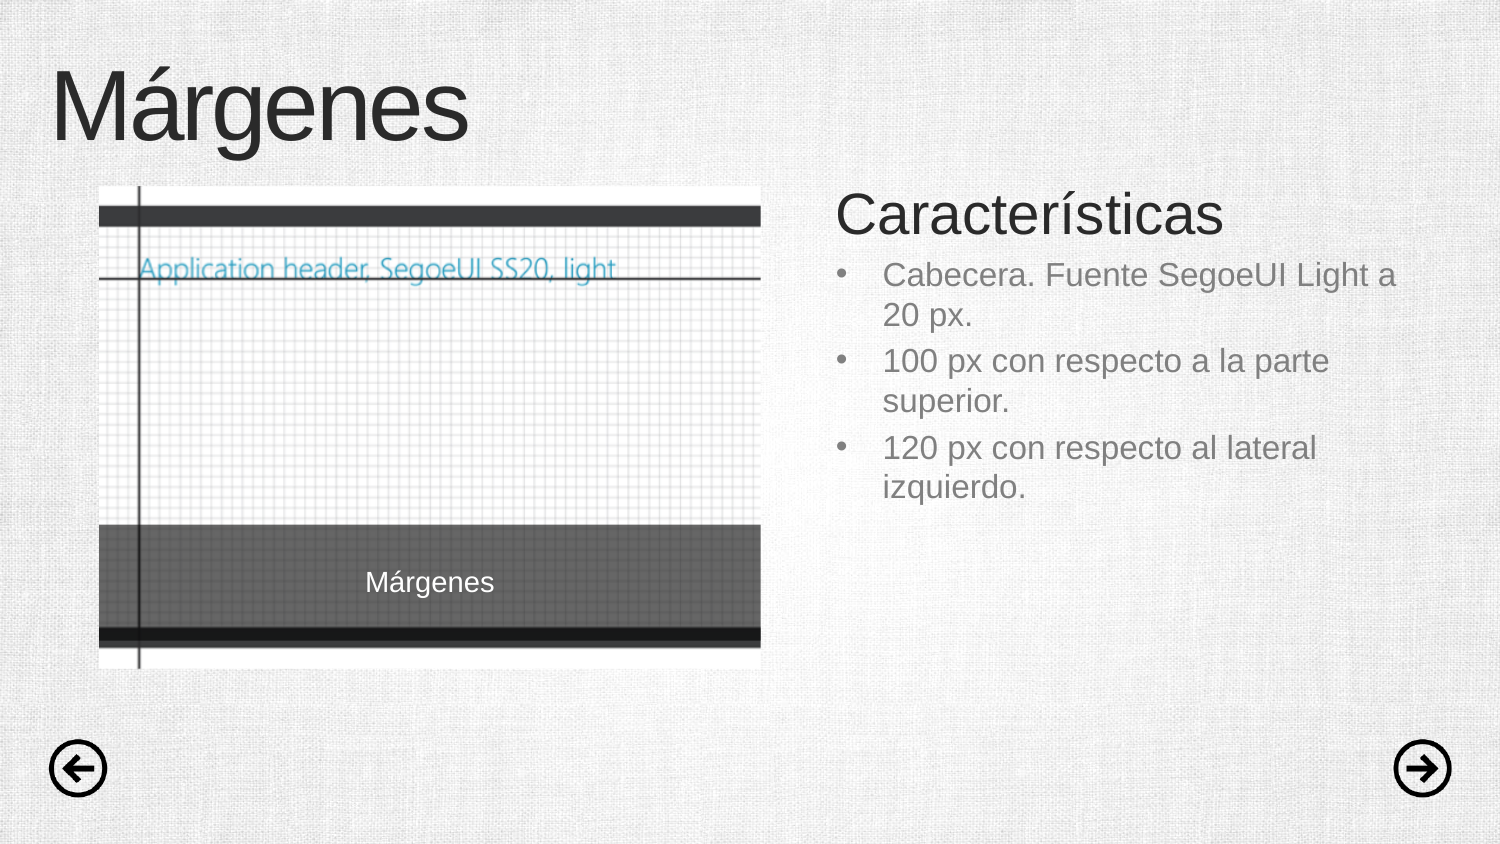

# Márgenes
Características
Cabecera. Fuente SegoeUI Light a 20 px.
100 px con respecto a la parte superior.
120 px con respecto al lateral izquierdo.
Márgenes